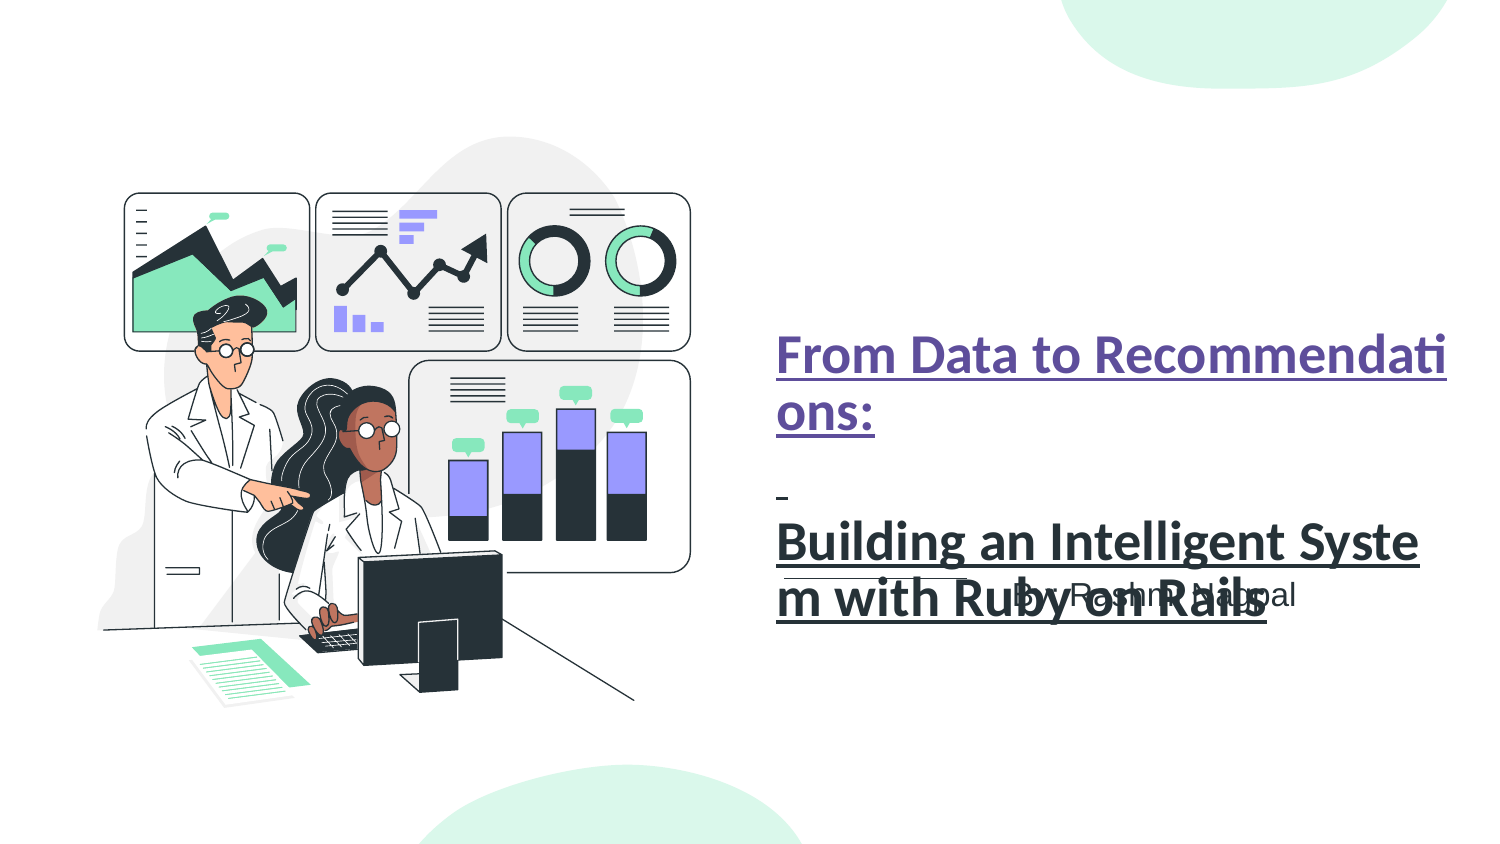

# From Data to Recommendations: Building an Intelligent System with Ruby on Rails

By: Rashmi Nagpal